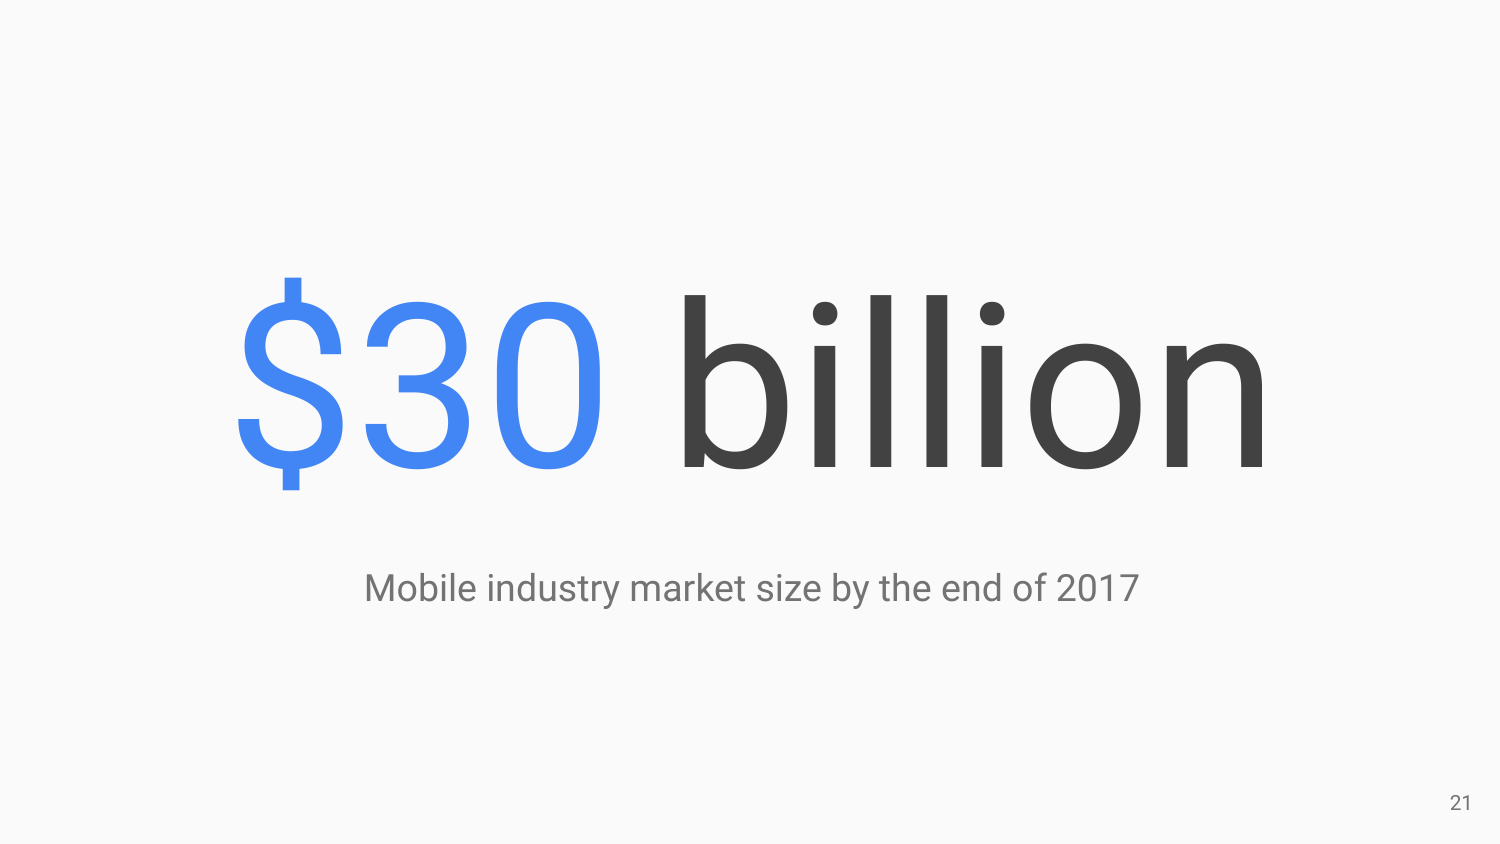

# $30 billion
Mobile industry market size by the end of 2017
21